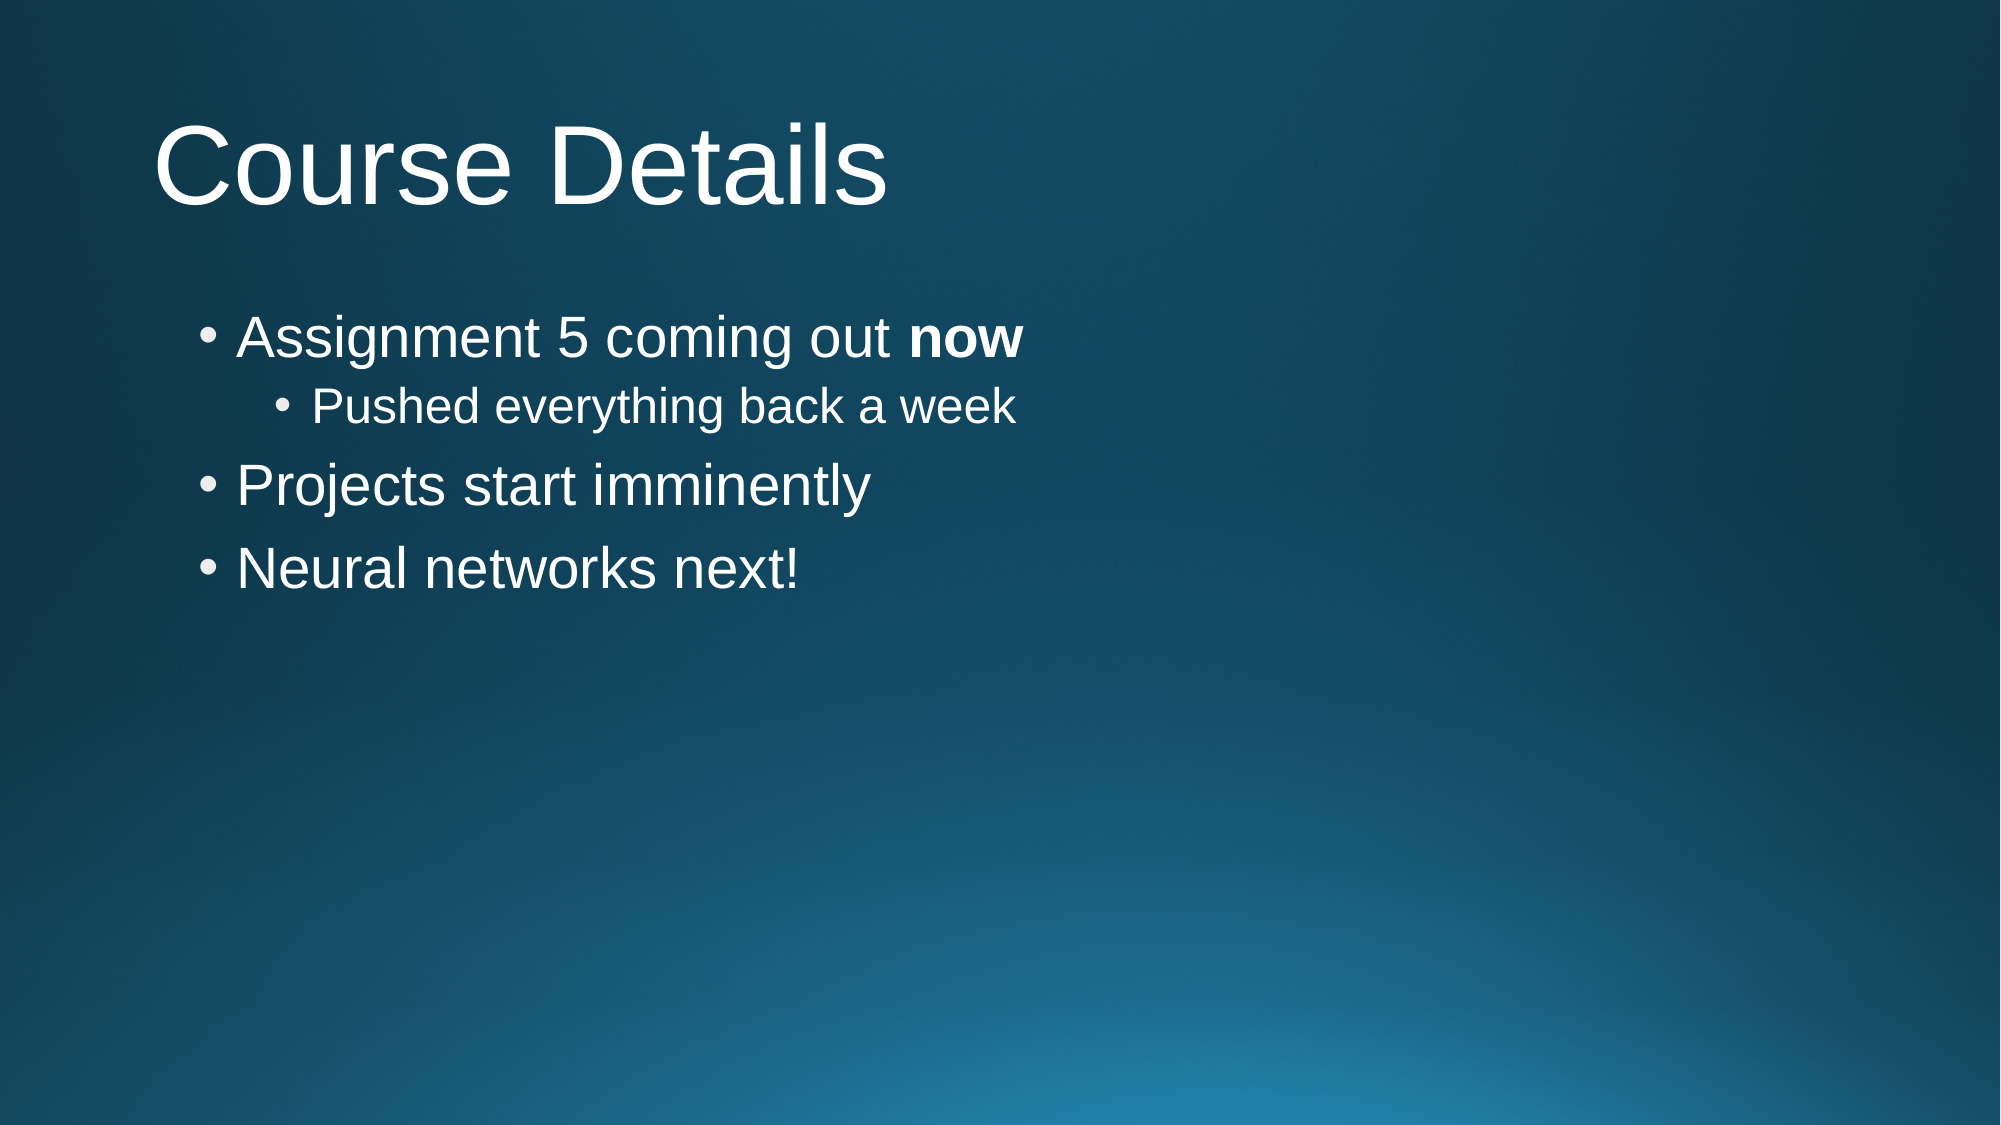

# Course Details
Assignment 5 coming out now
Pushed everything back a week
Projects start imminently
Neural networks next!